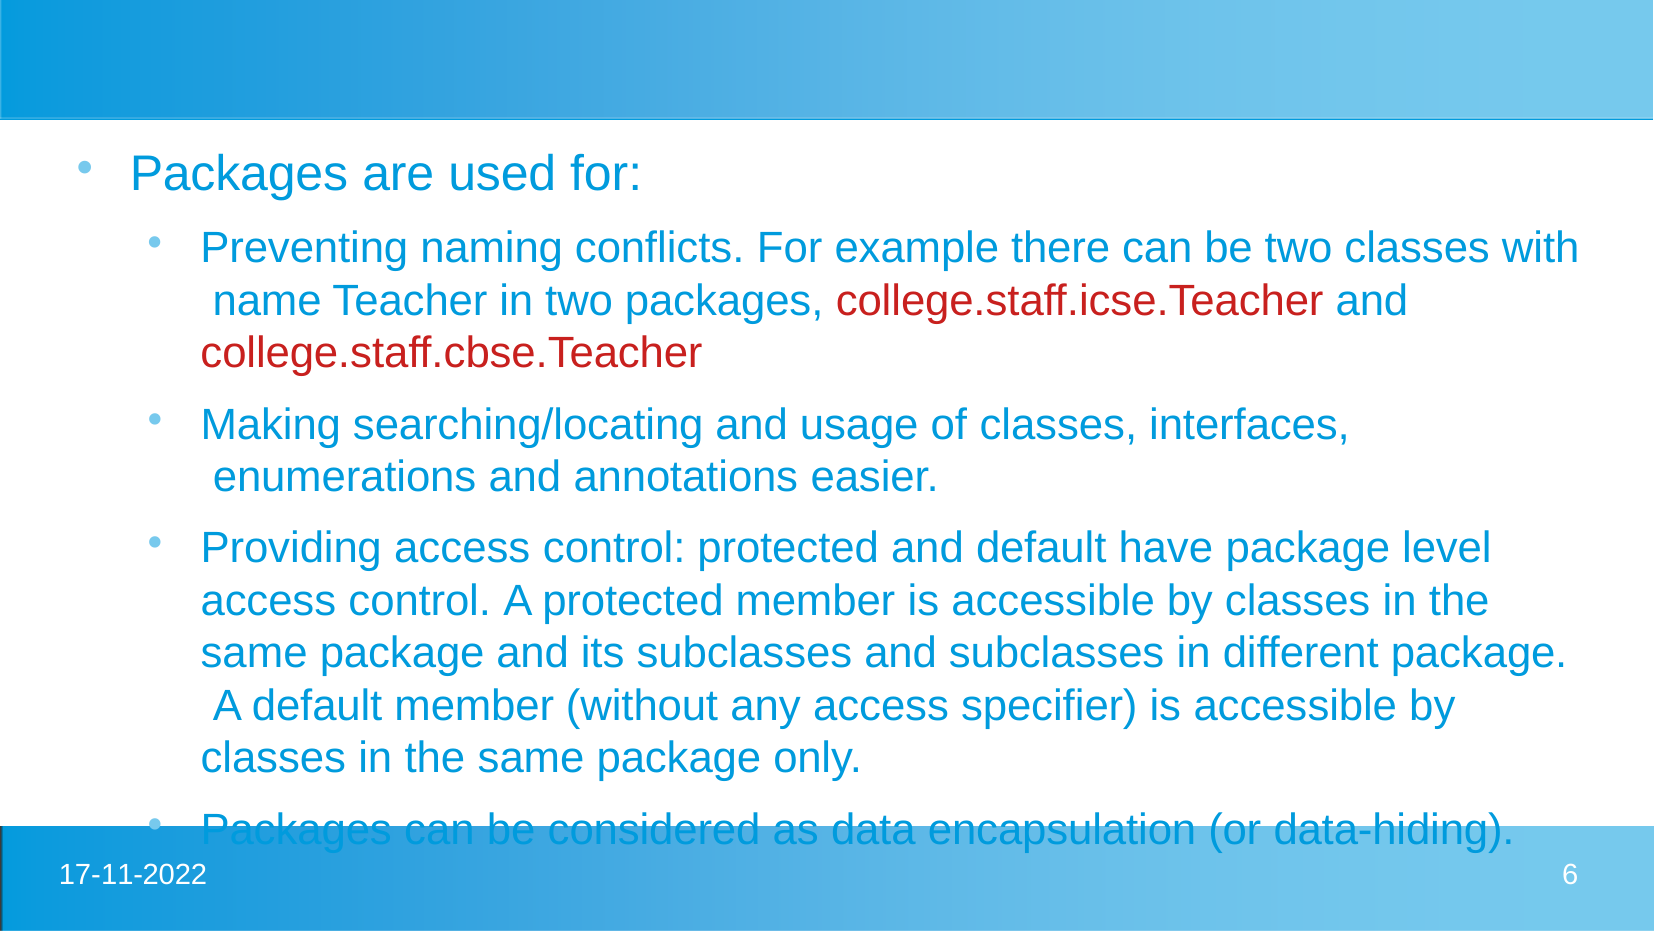

Packages are used for:
Preventing naming conflicts. For example there can be two classes with  name Teacher in two packages, college.staff.icse.Teacher and  college.staff.cbse.Teacher
Making searching/locating and usage of classes, interfaces,  enumerations and annotations easier.
Providing access control: protected and default have package level  access control. A protected member is accessible by classes in the  same package and its subclasses and subclasses in different package.  A default member (without any access specifier) is accessible by  classes in the same package only.
Packages can be considered as data encapsulation (or data-hiding).
17-11-2022
6